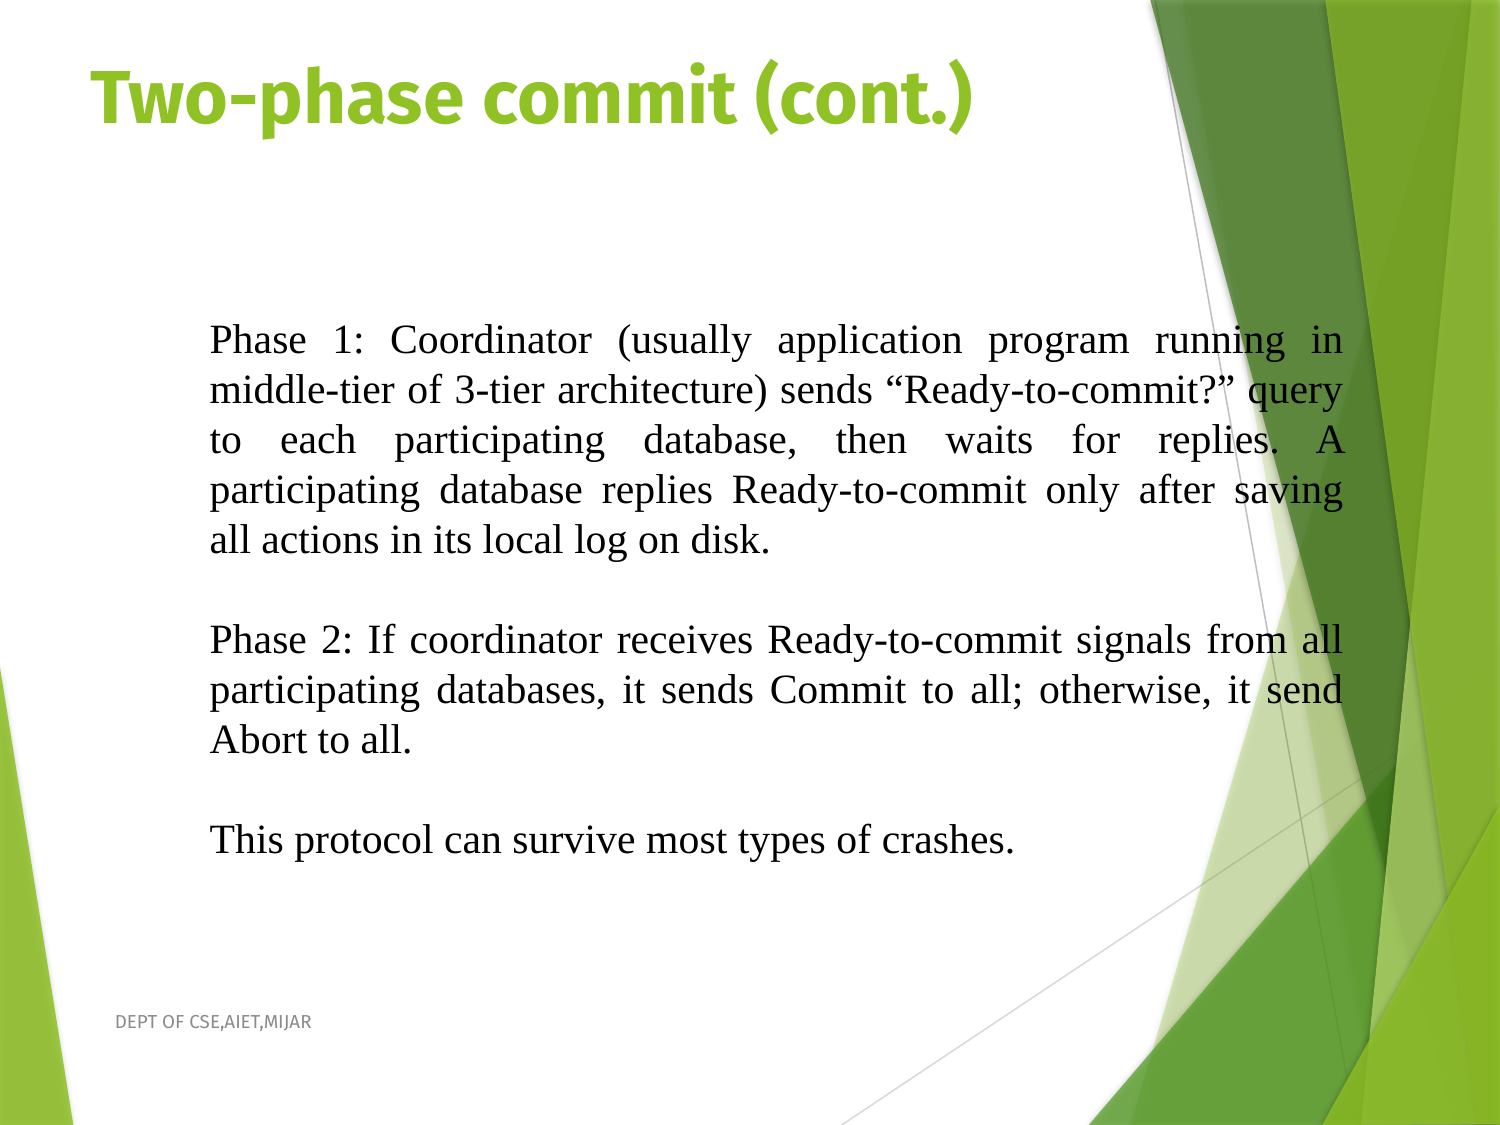

# Two-phase commit (cont.)

Phase 1: Coordinator (usually application program running in middle-tier of 3-tier architecture) sends “Ready-to-commit?” query to each participating database, then waits for replies. A participating database replies Ready-to-commit only after saving all actions in its local log on disk.

Phase 2: If coordinator receives Ready-to-commit signals from all participating databases, it sends Commit to all; otherwise, it send Abort to all.

This protocol can survive most types of crashes.
DEPT OF CSE,AIET,MIJAR